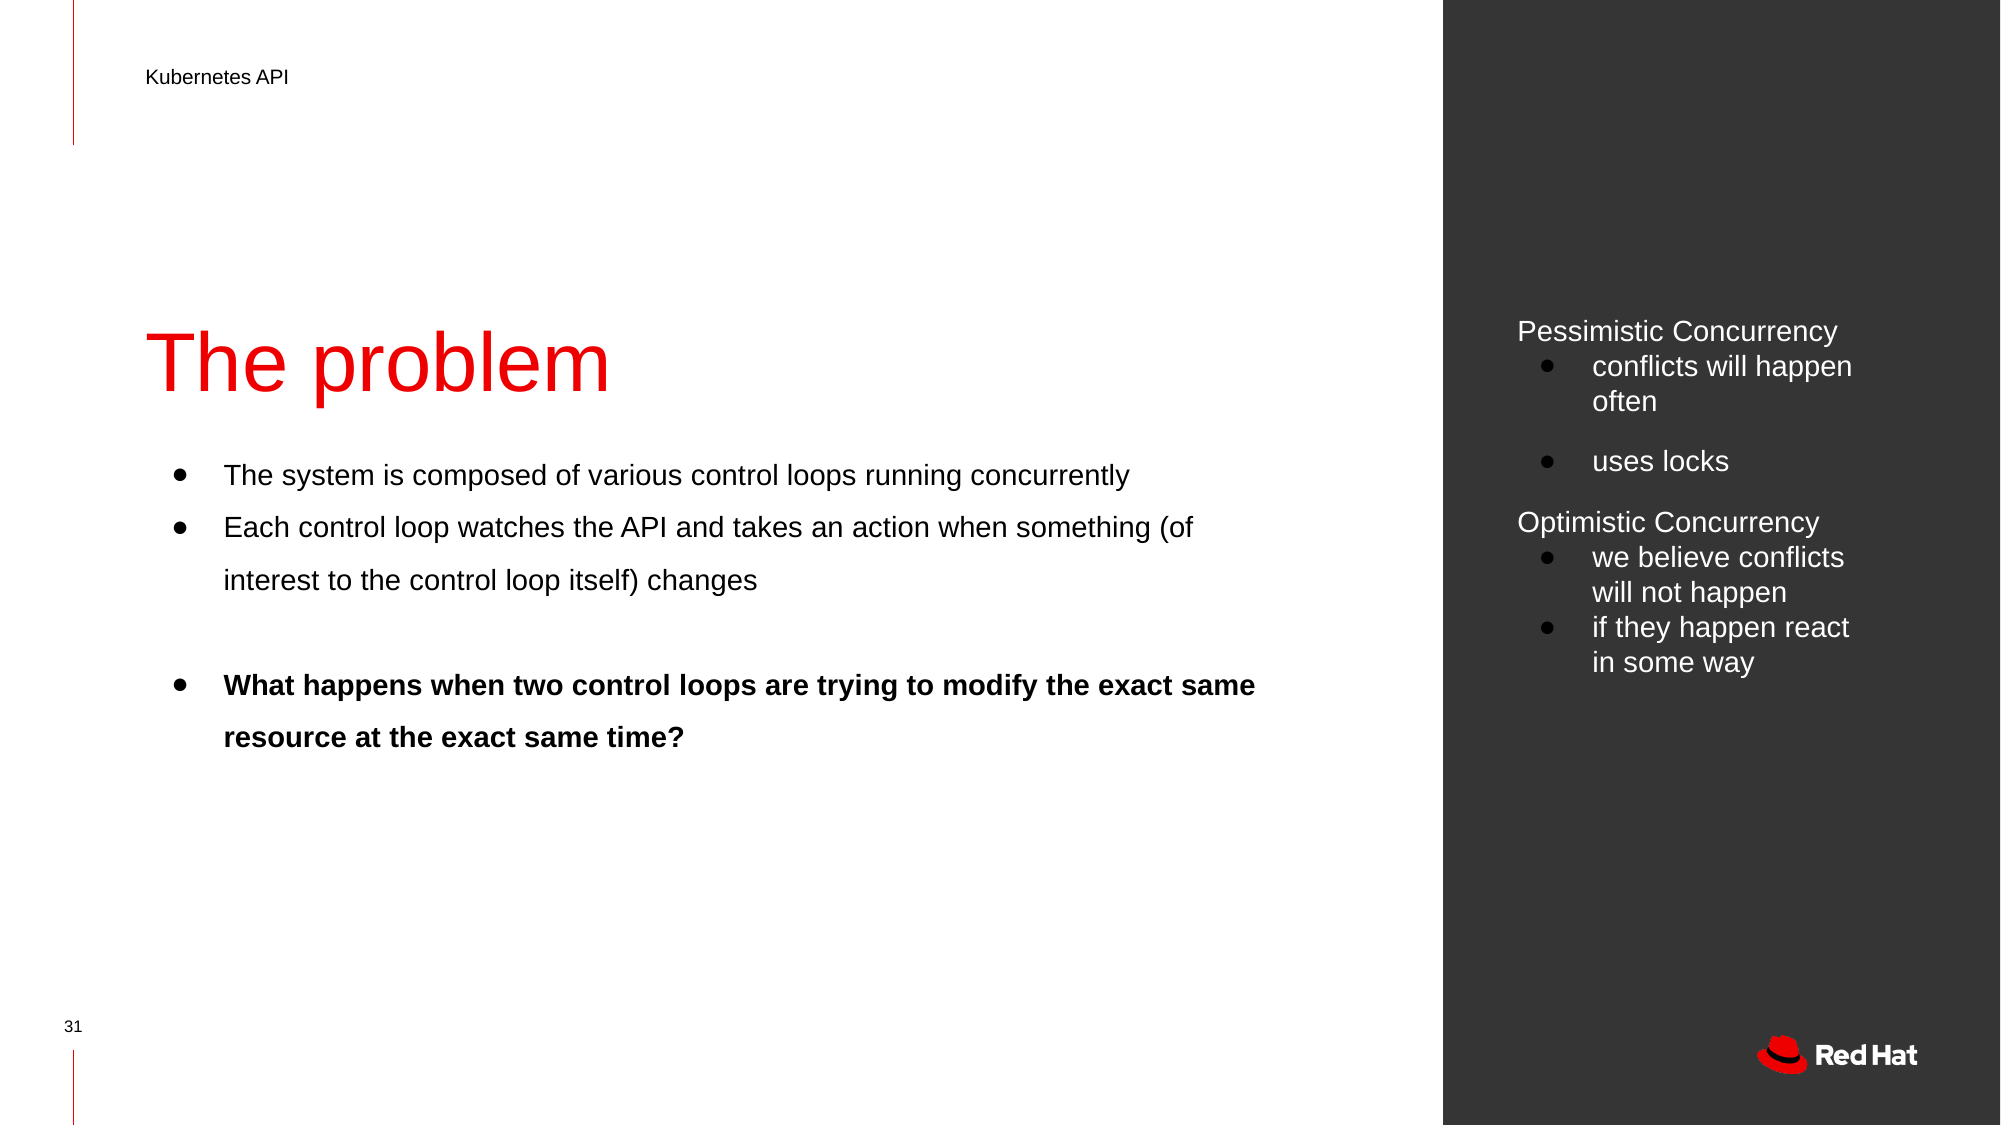

Kubernetes API
Pessimistic Concurrency
conflicts will happen often
uses locks
Optimistic Concurrency
we believe conflicts will not happen
if they happen react in some way
# The problem
The system is composed of various control loops running concurrently
Each control loop watches the API and takes an action when something (of interest to the control loop itself) changes

What happens when two control loops are trying to modify the exact same resource at the exact same time?
31